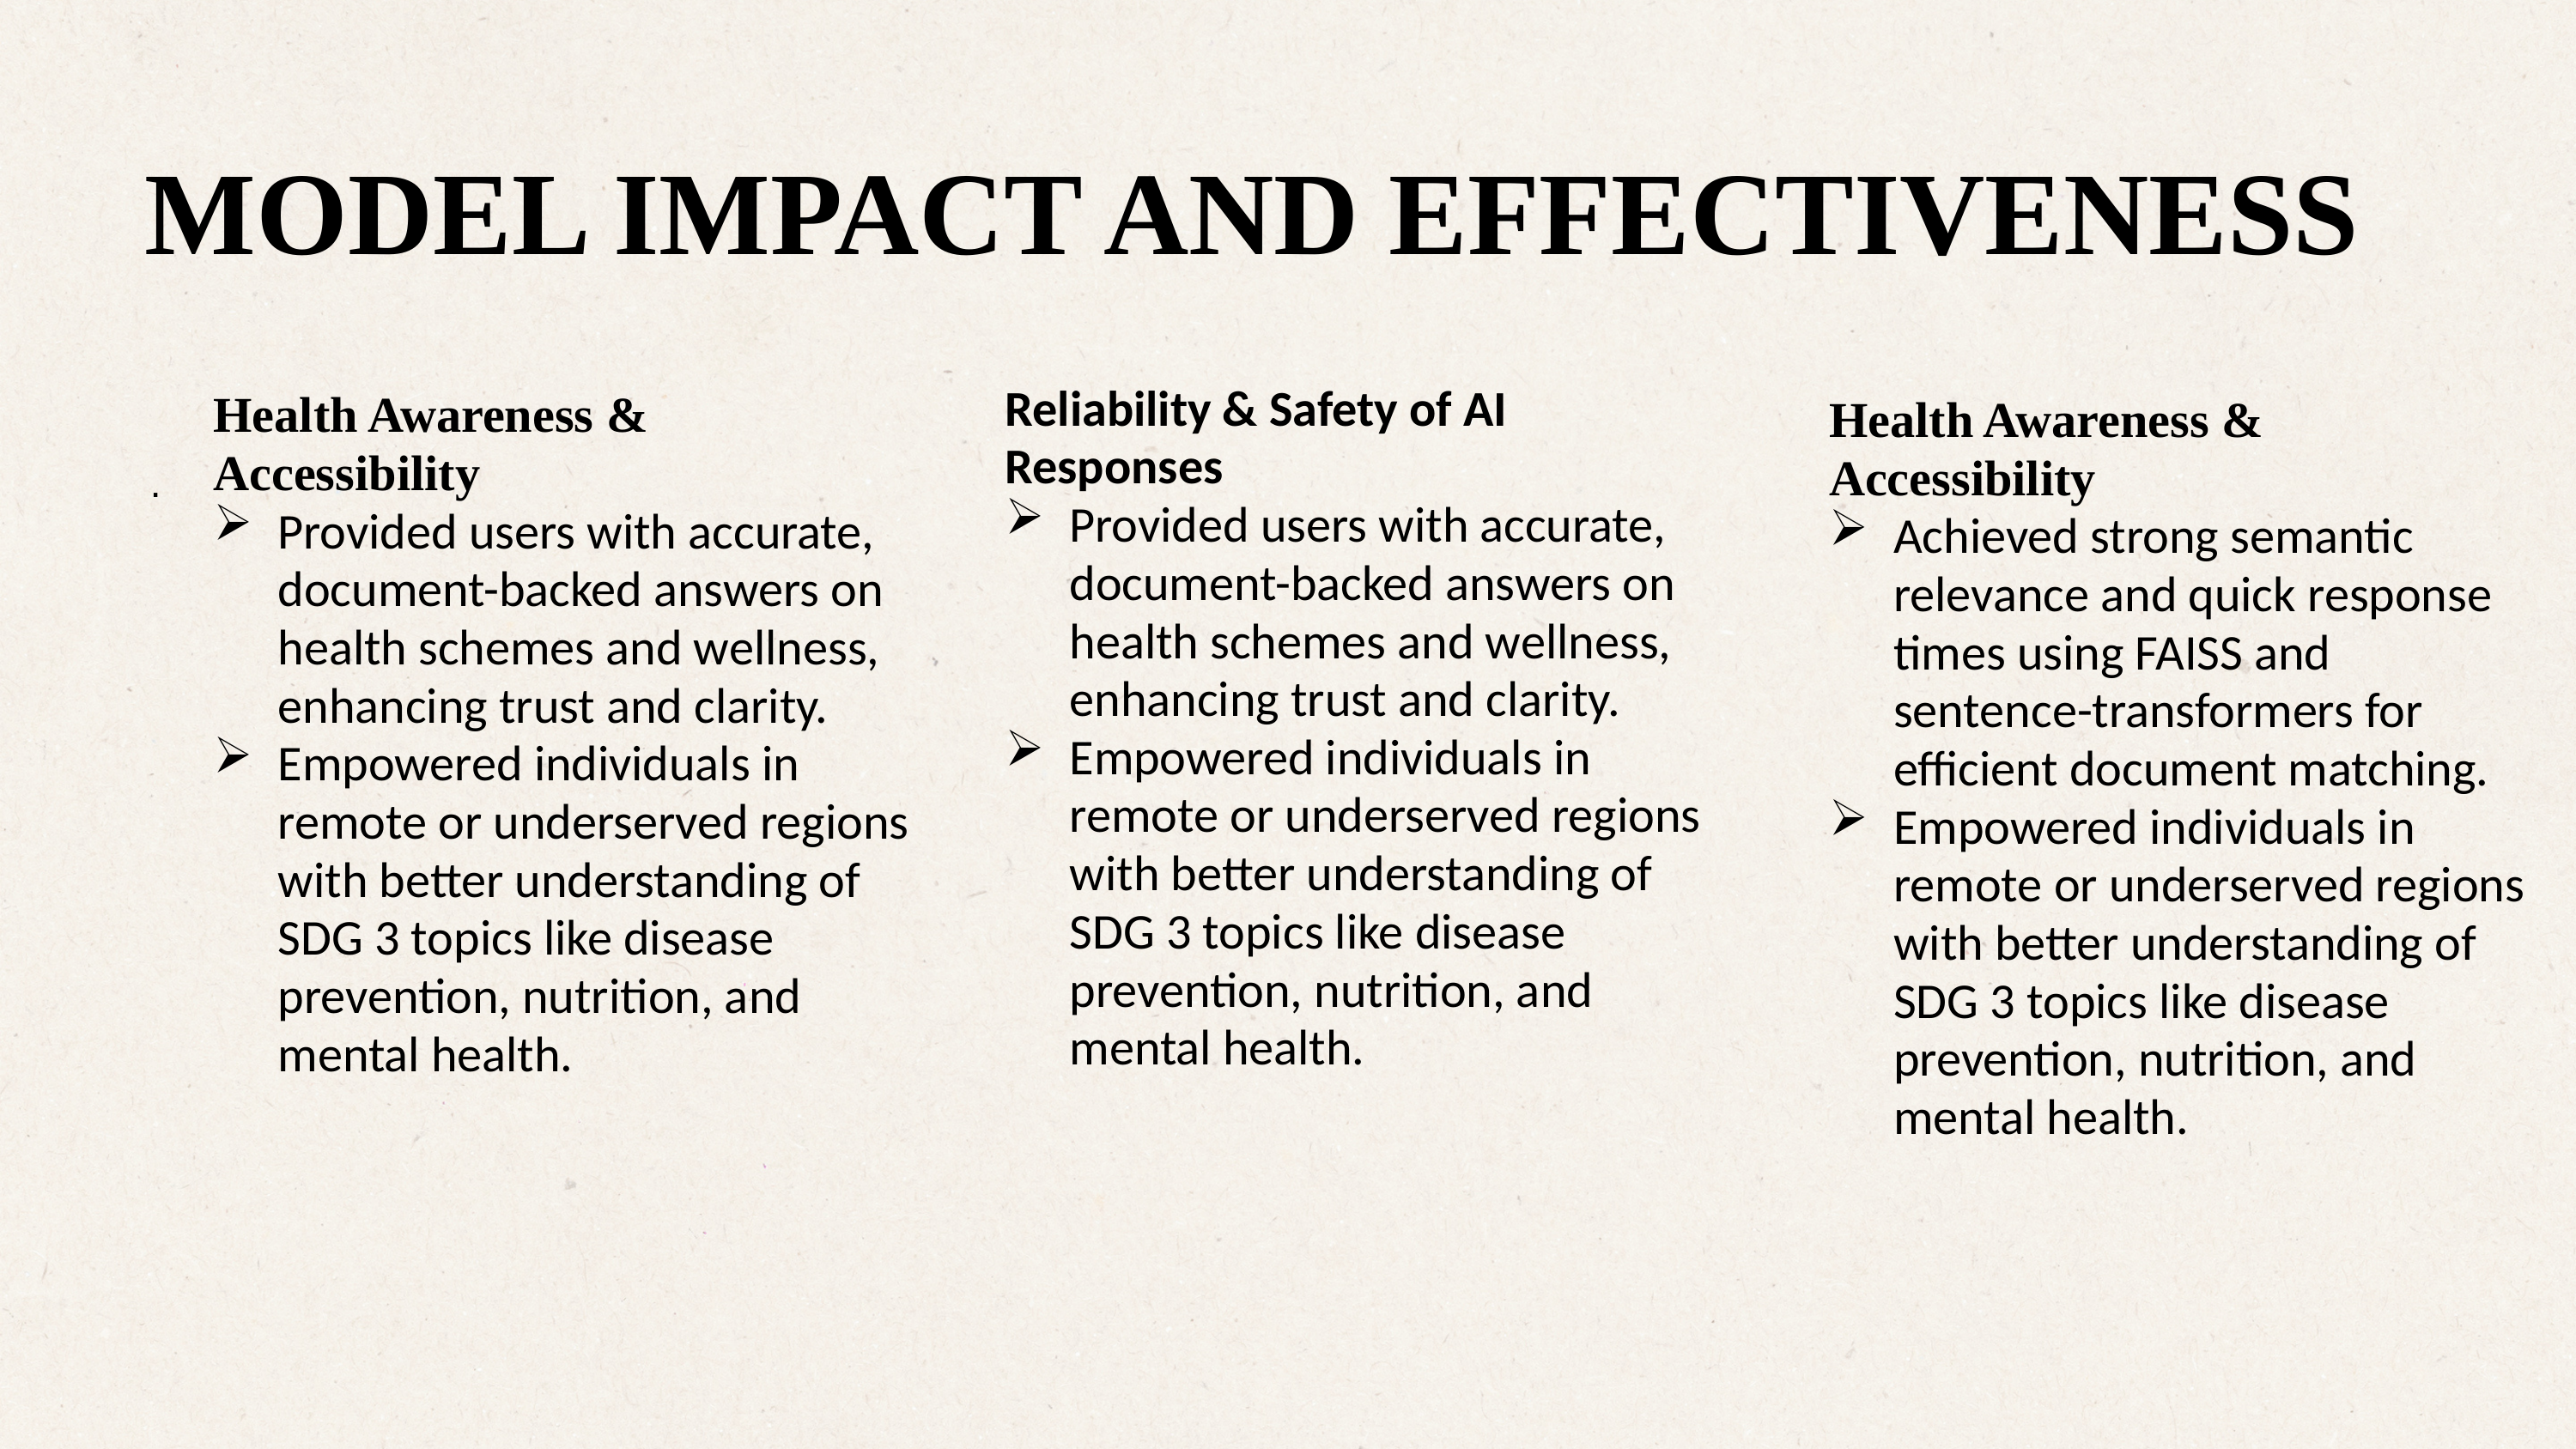

MODEL IMPACT AND EFFECTIVENESS
Reliability & Safety of AI Responses
Provided users with accurate, document-backed answers on health schemes and wellness, enhancing trust and clarity.
Empowered individuals in remote or underserved regions with better understanding of SDG 3 topics like disease prevention, nutrition, and mental health.

Health Awareness & Accessibility
Provided users with accurate, document-backed answers on health schemes and wellness, enhancing trust and clarity.
Empowered individuals in remote or underserved regions with better understanding of SDG 3 topics like disease prevention, nutrition, and mental health.

Health Awareness & Accessibility
Achieved strong semantic relevance and quick response times using FAISS and sentence-transformers for efficient document matching.
Empowered individuals in remote or underserved regions with better understanding of SDG 3 topics like disease prevention, nutrition, and mental health.

.